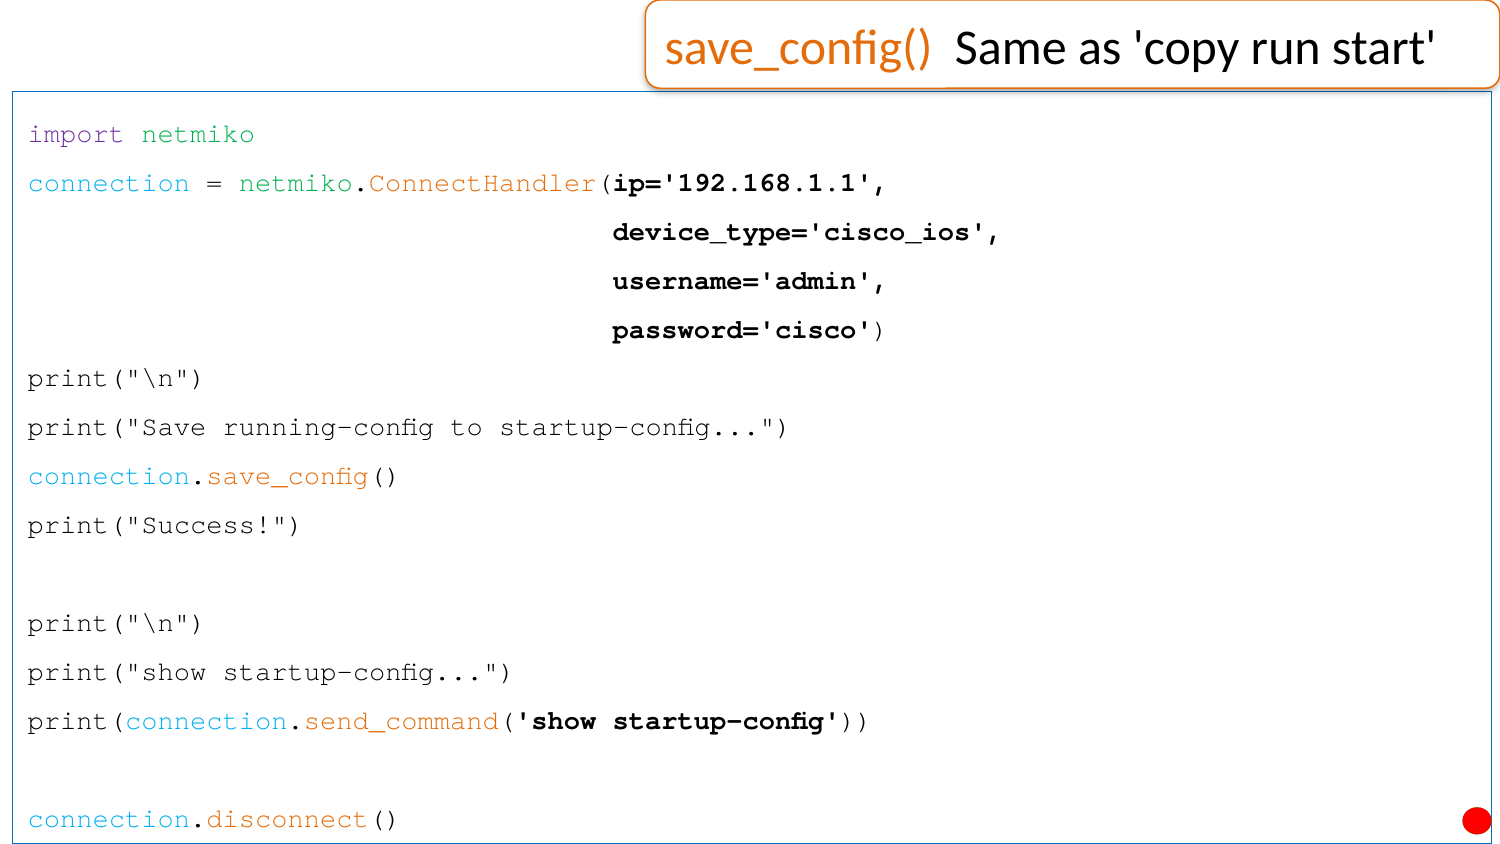

save_config()  Same as 'copy run start'
import netmiko
connection = netmiko.ConnectHandler(ip='192.168.1.1',
                                    device_type='cisco_ios',
                                    username='admin',
                                    password='cisco')
print("\n")
print("Save running-config to startup-config...")
connection.save_config()
print("Success!")

print("\n")
print("show startup-config...")
print(connection.send_command('show startup-config'))

connection.disconnect()